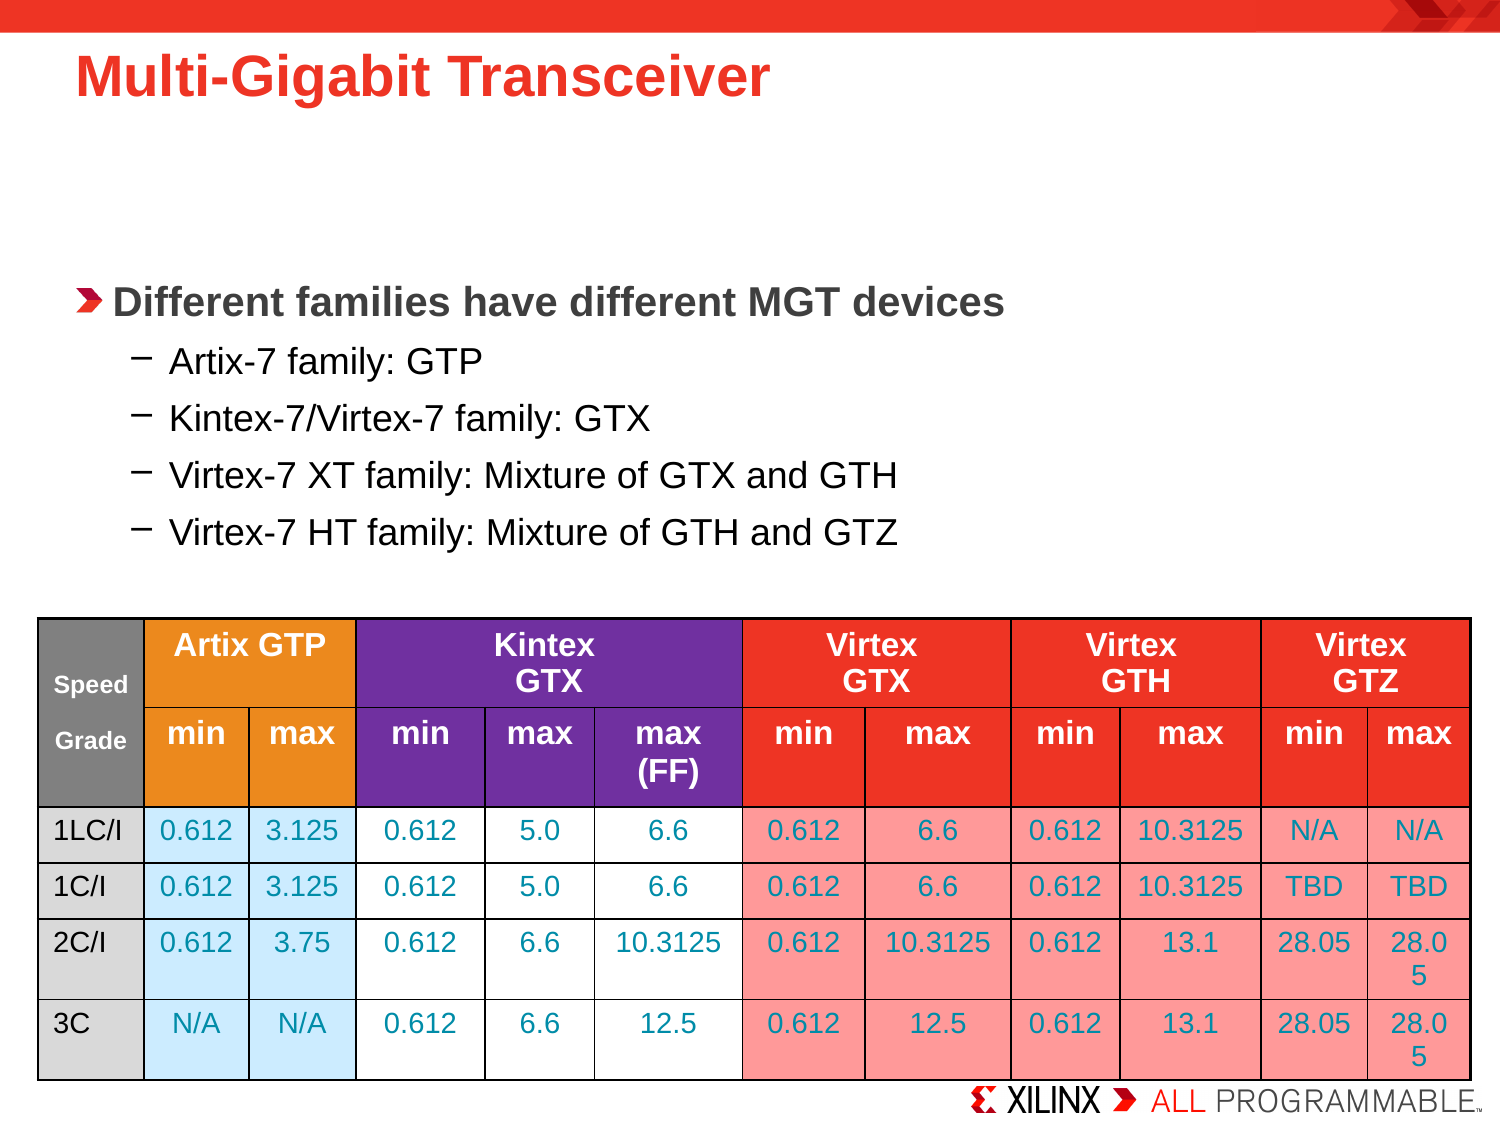

# Multi-Gigabit Transceiver
Different families have different MGT devices
Artix-7 family: GTP
Kintex-7/Virtex-7 family: GTX
Virtex-7 XT family: Mixture of GTX and GTH
Virtex-7 HT family: Mixture of GTH and GTZ

| Speed Grade | Artix GTP |  | Kintex GTX |  |  | Virtex GTX |  | Virtex GTH |  | Virtex GTZ |  |
| --- | --- | --- | --- | --- | --- | --- | --- | --- | --- | --- | --- |
|  | min | max | min | max | max (FF) | min | max | min | max | min | max |
| 1LC/I | 0.612 | 3.125 | 0.612 | 5.0 | 6.6 | 0.612 | 6.6 | 0.612 | 10.3125 | N/A | N/A |
| 1C/I | 0.612 | 3.125 | 0.612 | 5.0 | 6.6 | 0.612 | 6.6 | 0.612 | 10.3125 | TBD | TBD |
| 2C/I | 0.612 | 3.75 | 0.612 | 6.6 | 10.3125 | 0.612 | 10.3125 | 0.612 | 13.1 | 28.05 | 28.05 |
| 3C | N/A | N/A | 0.612 | 6.6 | 12.5 | 0.612 | 12.5 | 0.612 | 13.1 | 28.05 | 28.05 |